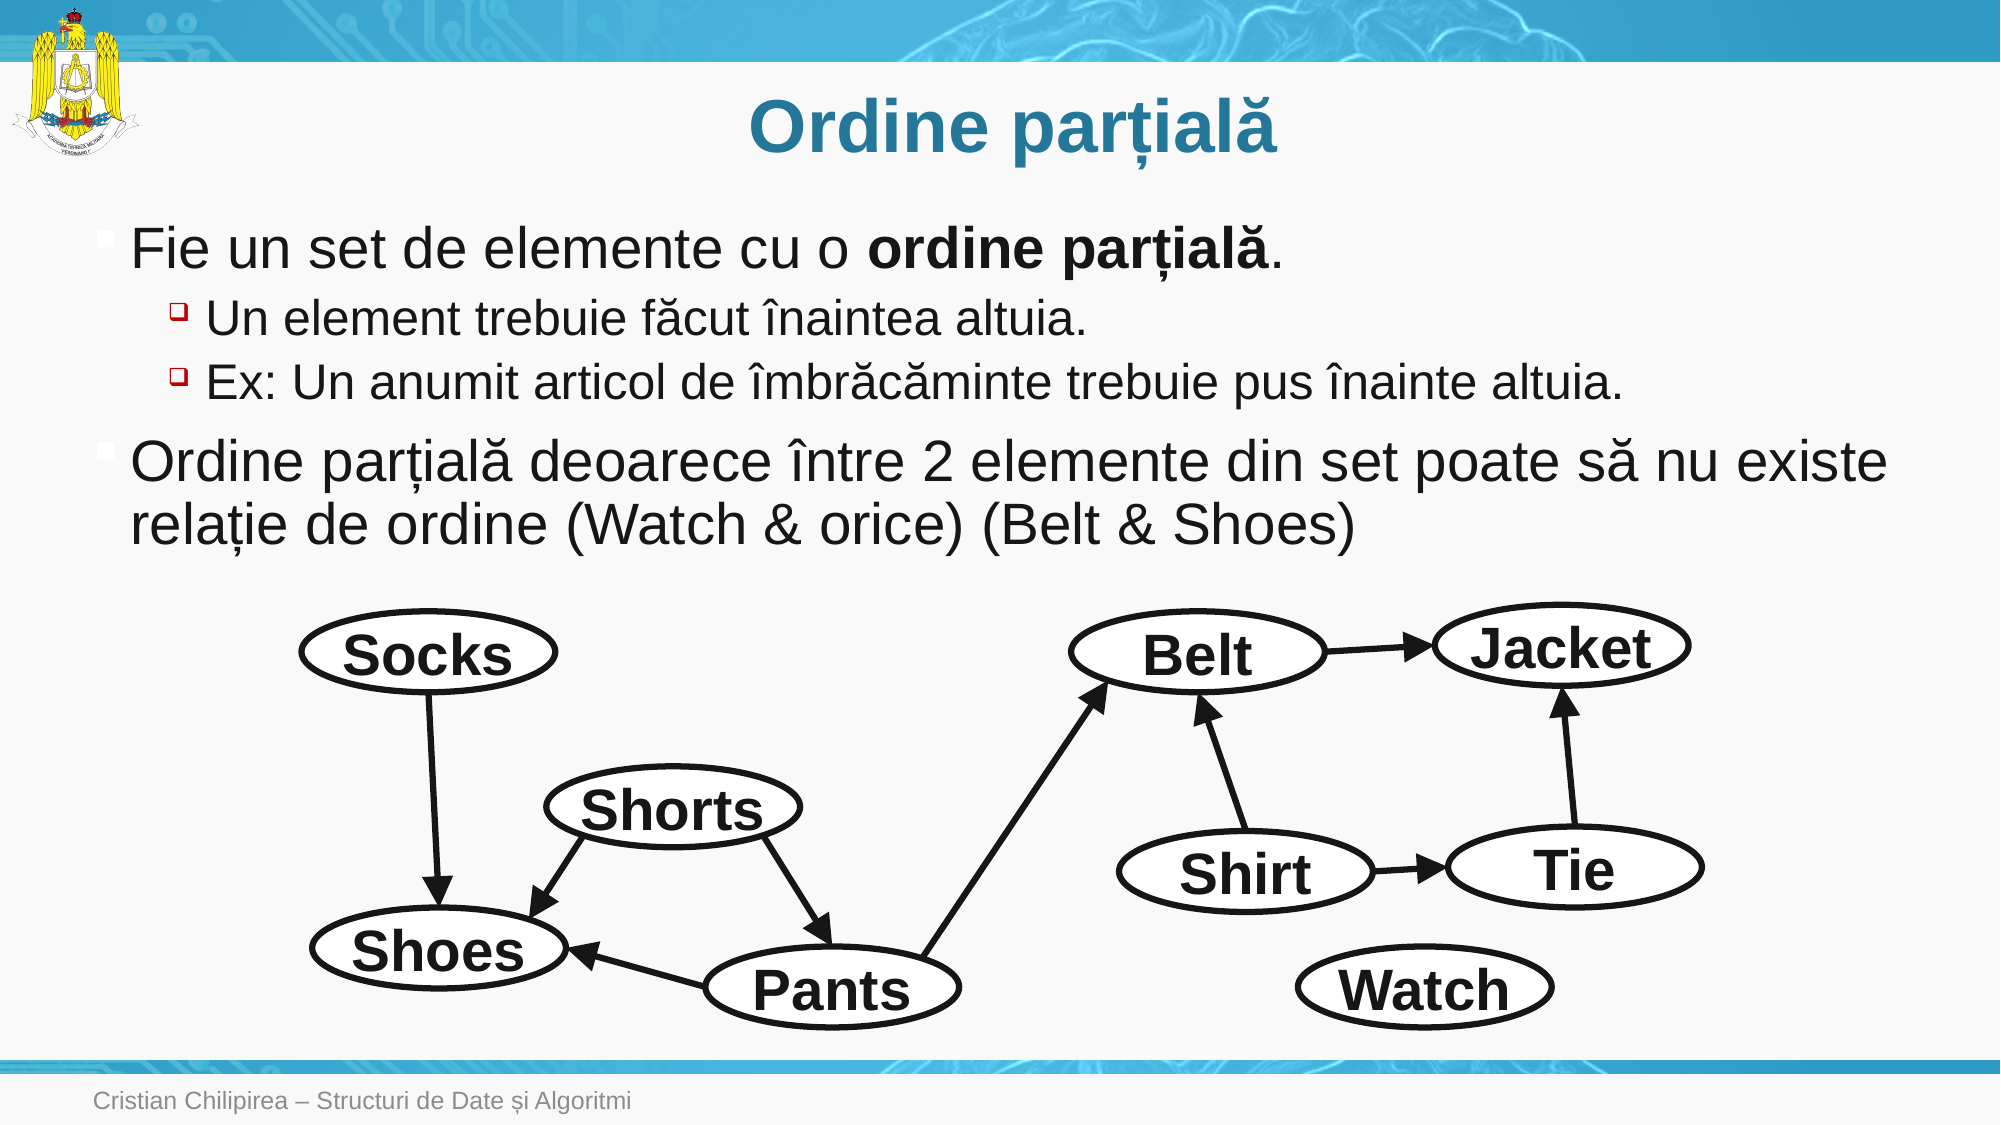

# Ordine parțială
Fie un set de elemente cu o ordine parțială.
Un element trebuie făcut înaintea altuia.
Ex: Un anumit articol de îmbrăcăminte trebuie pus înainte altuia.
Ordine parțială deoarece între 2 elemente din set poate să nu existe relație de ordine (Watch & orice) (Belt & Shoes)
Jacket
Socks
Belt
Shorts
Tie
Shirt
Shoes
Pants
Watch
Cristian Chilipirea – Structuri de Date și Algoritmi